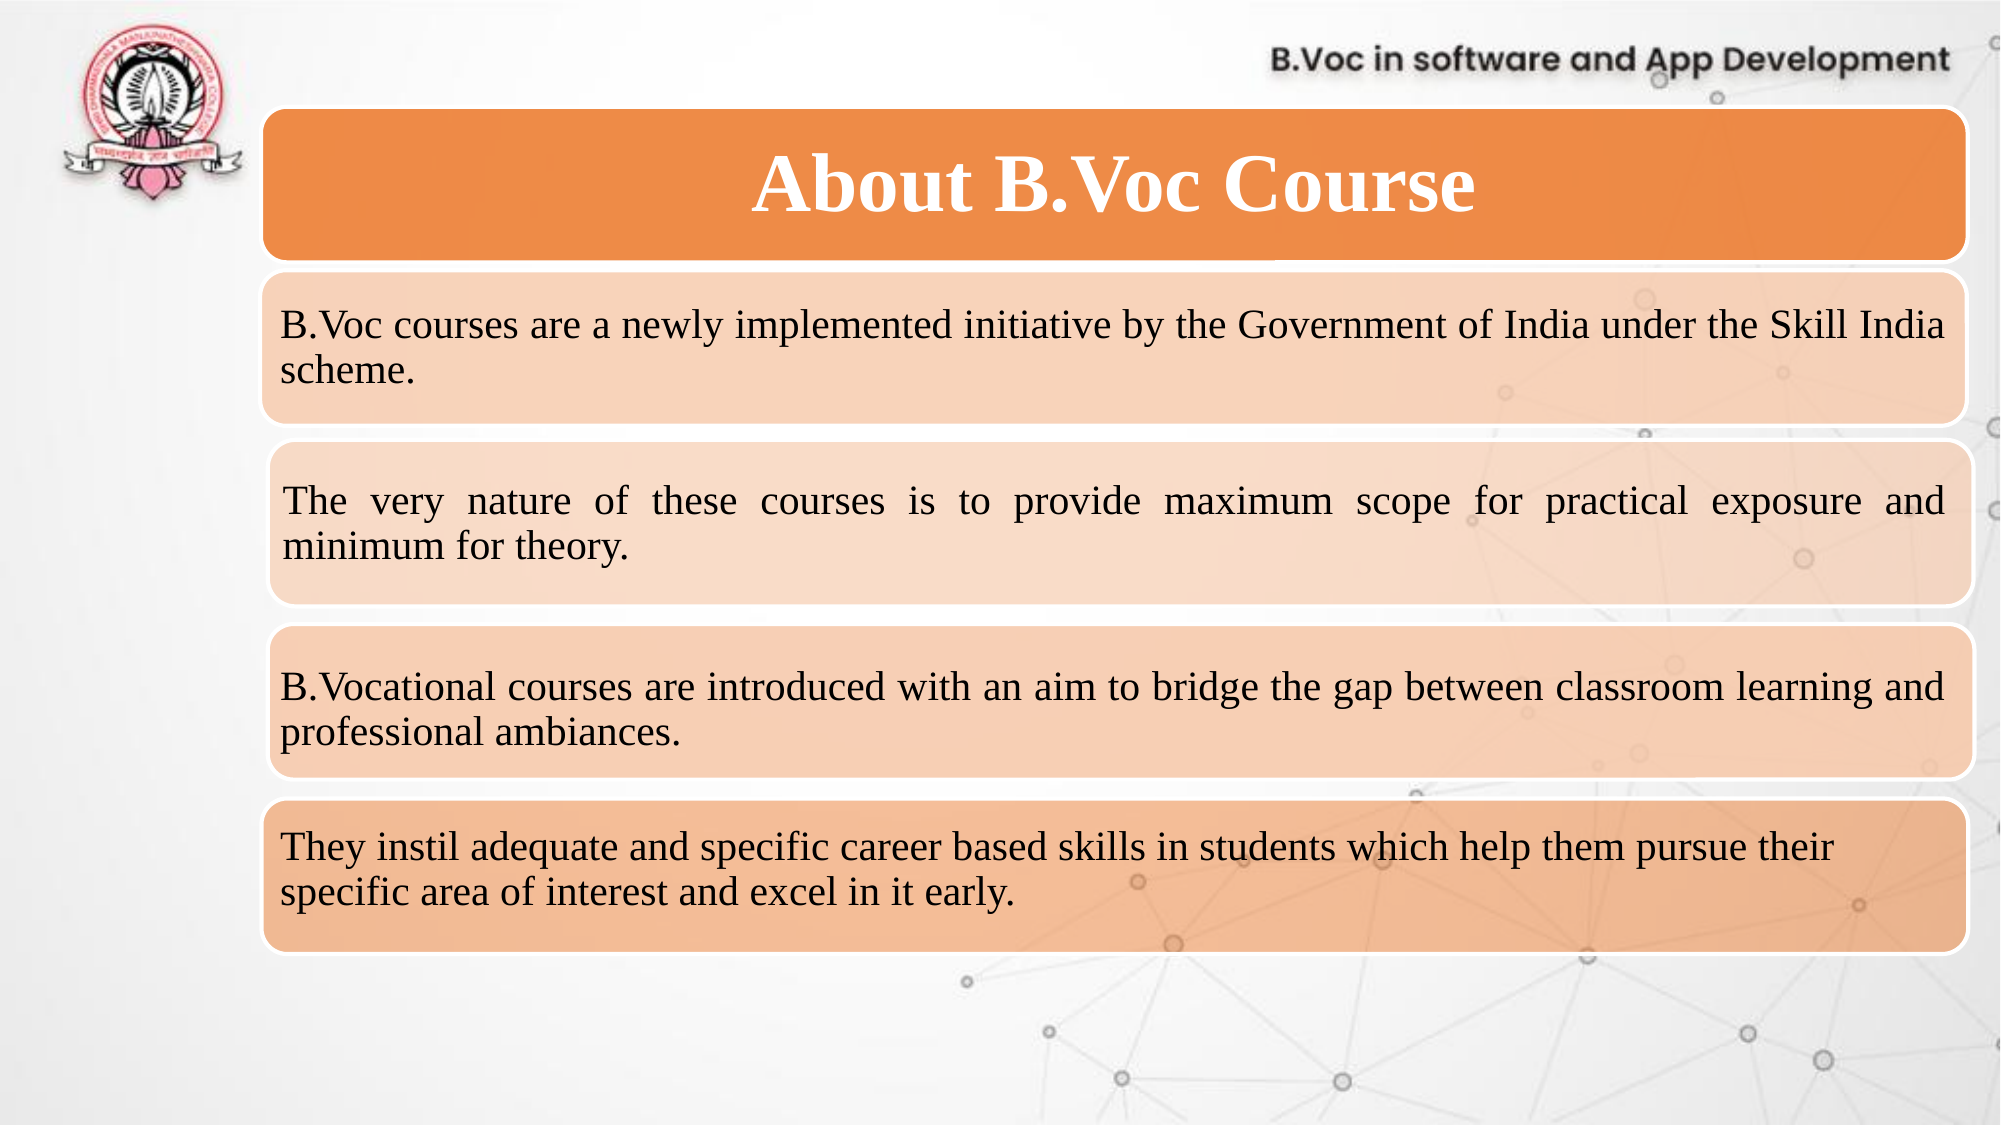

About B.Voc Course

B.Voc courses are a newly implemented initiative by the Government of India under the Skill India scheme.

The very nature of these courses is to provide maximum scope for practical exposure and minimum for theory.

B.Vocational courses are introduced with an aim to bridge the gap between classroom learning and professional ambiances.

They instil adequate and specific career based skills in students which help them pursue their specific area of interest and excel in it early.